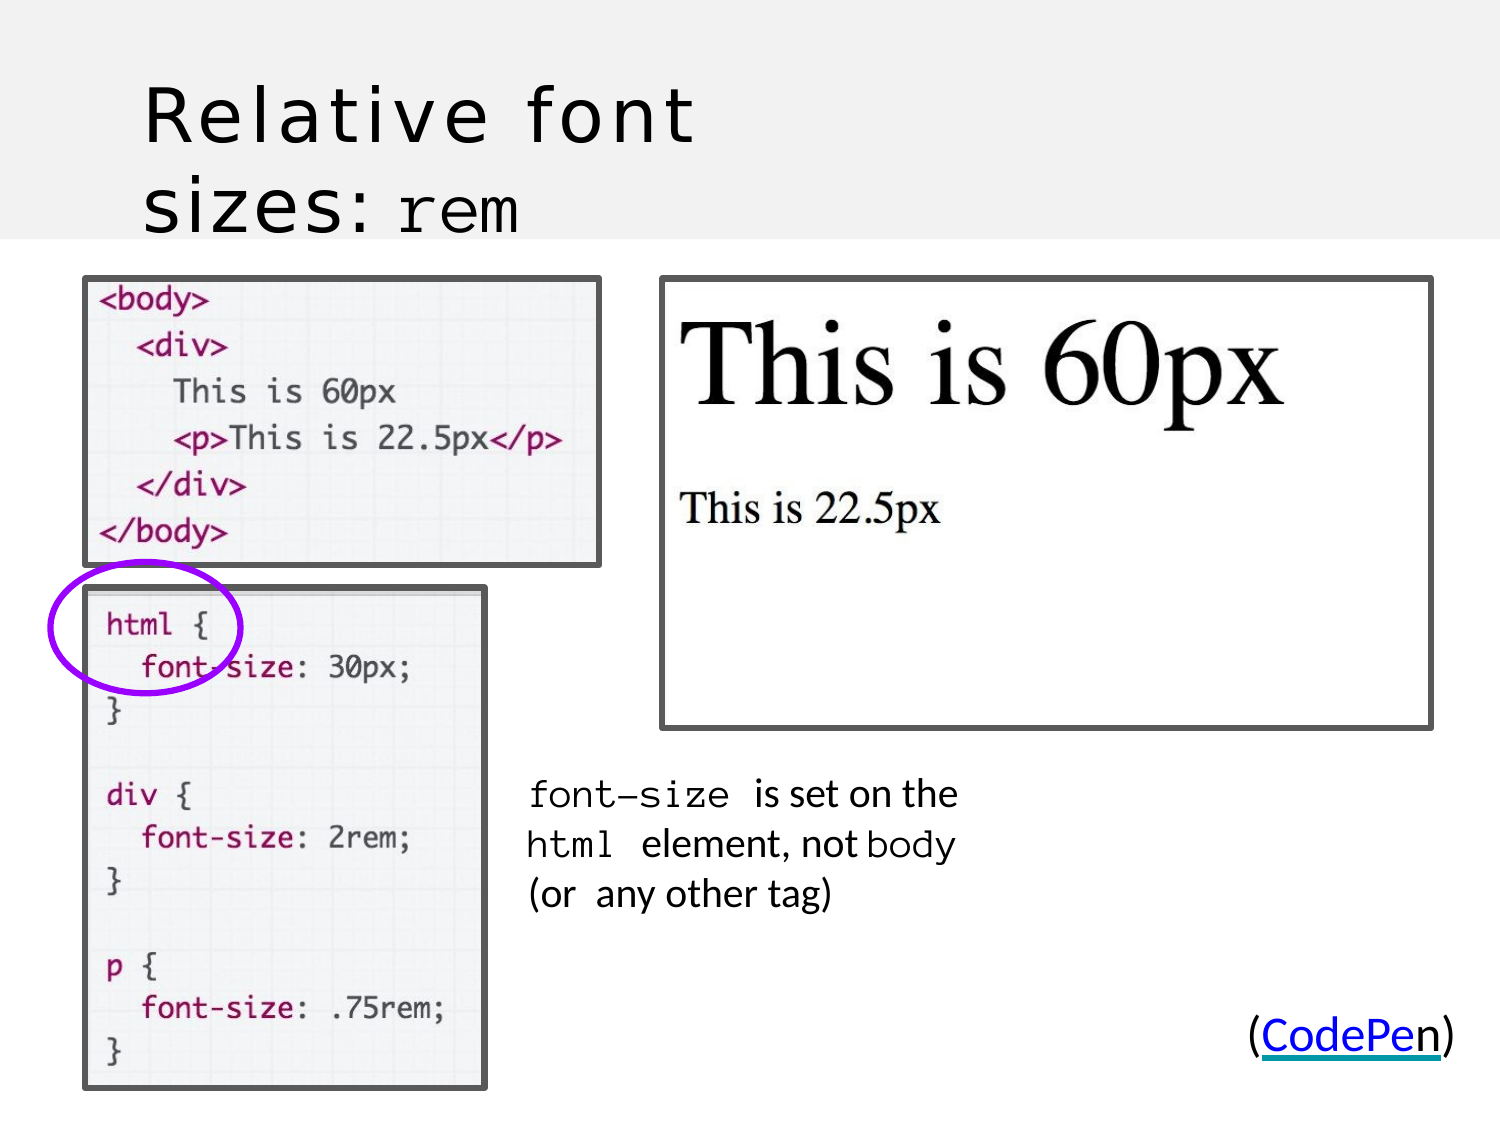

# Relative font sizes: rem

font-size is set on the  html element, not body (or  any other tag)

(CodePen)